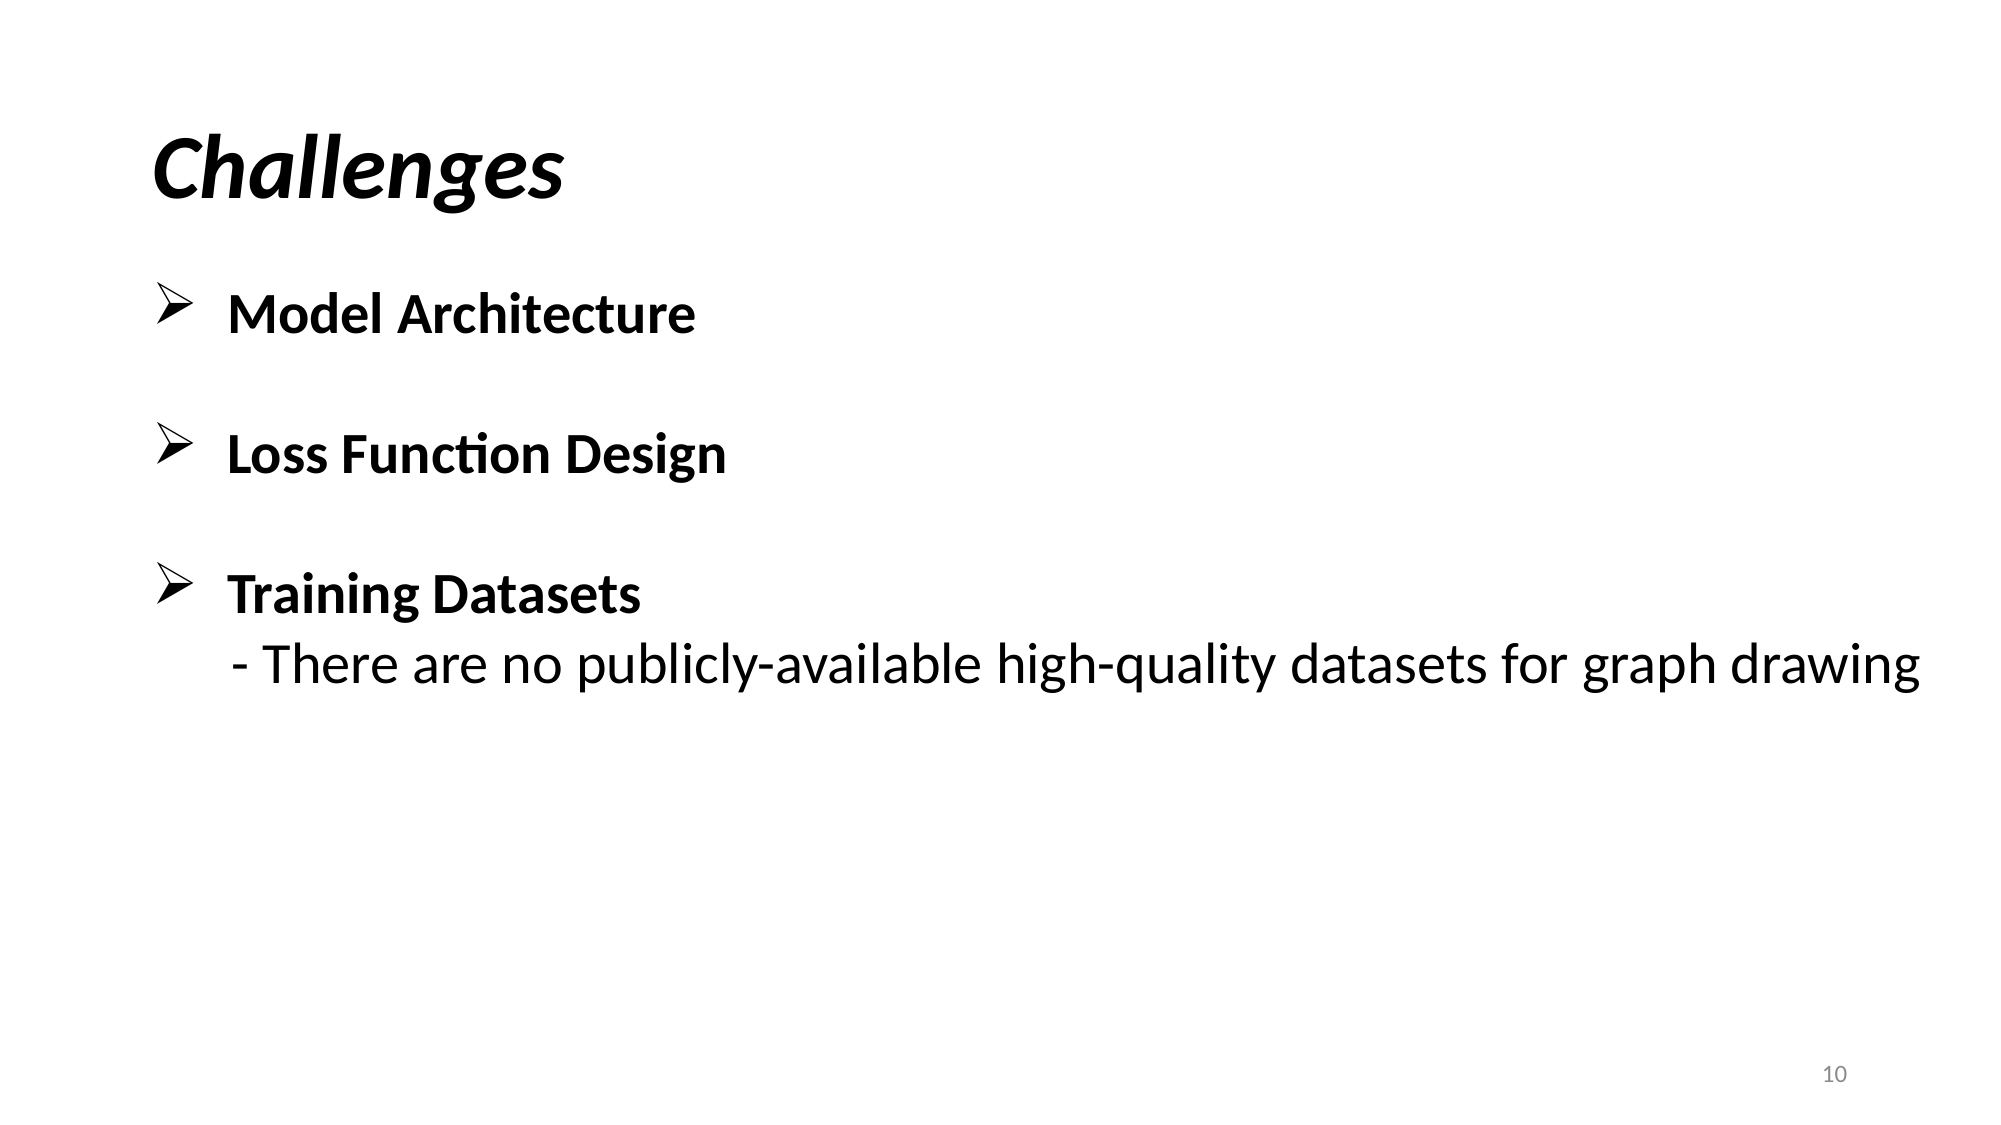

# Challenges
Model Architecture

Loss Function Design

Training Datasets
      - There are no publicly-available high-quality datasets for graph drawing
10